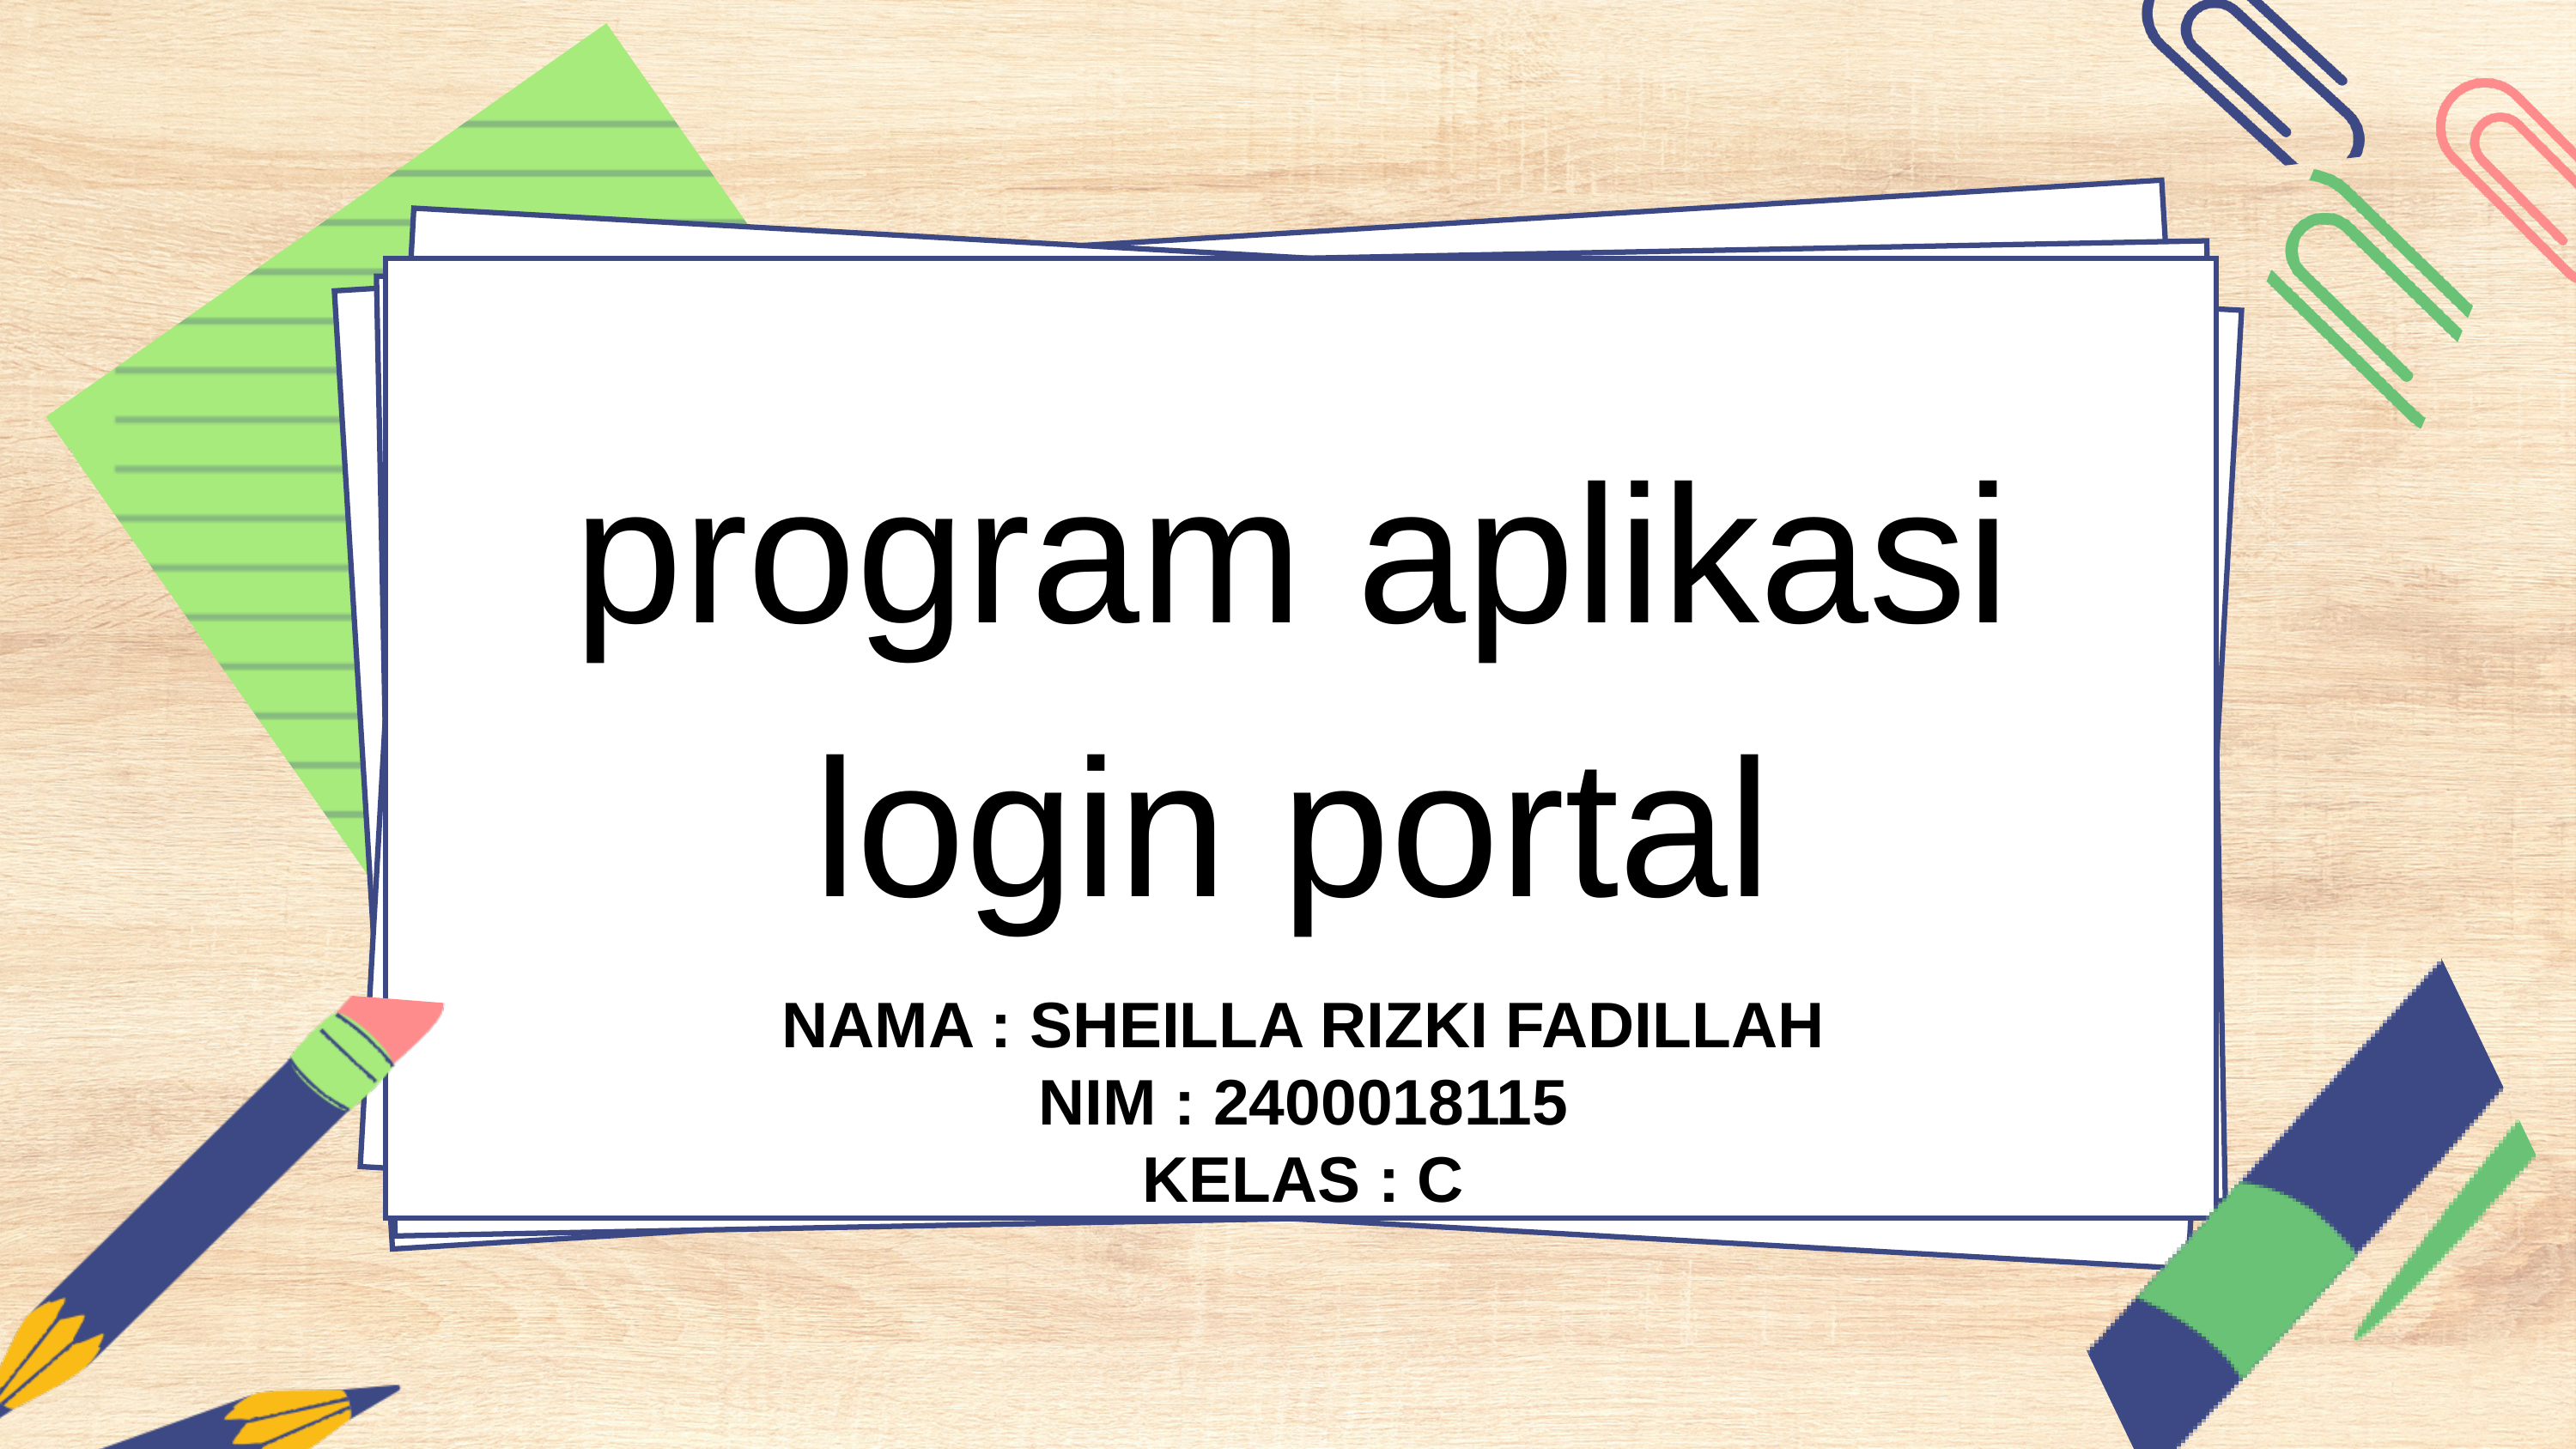

program aplikasi login portal

NAMA : SHEILLA RIZKI FADILLAH
NIM : 2400018115
KELAS : C